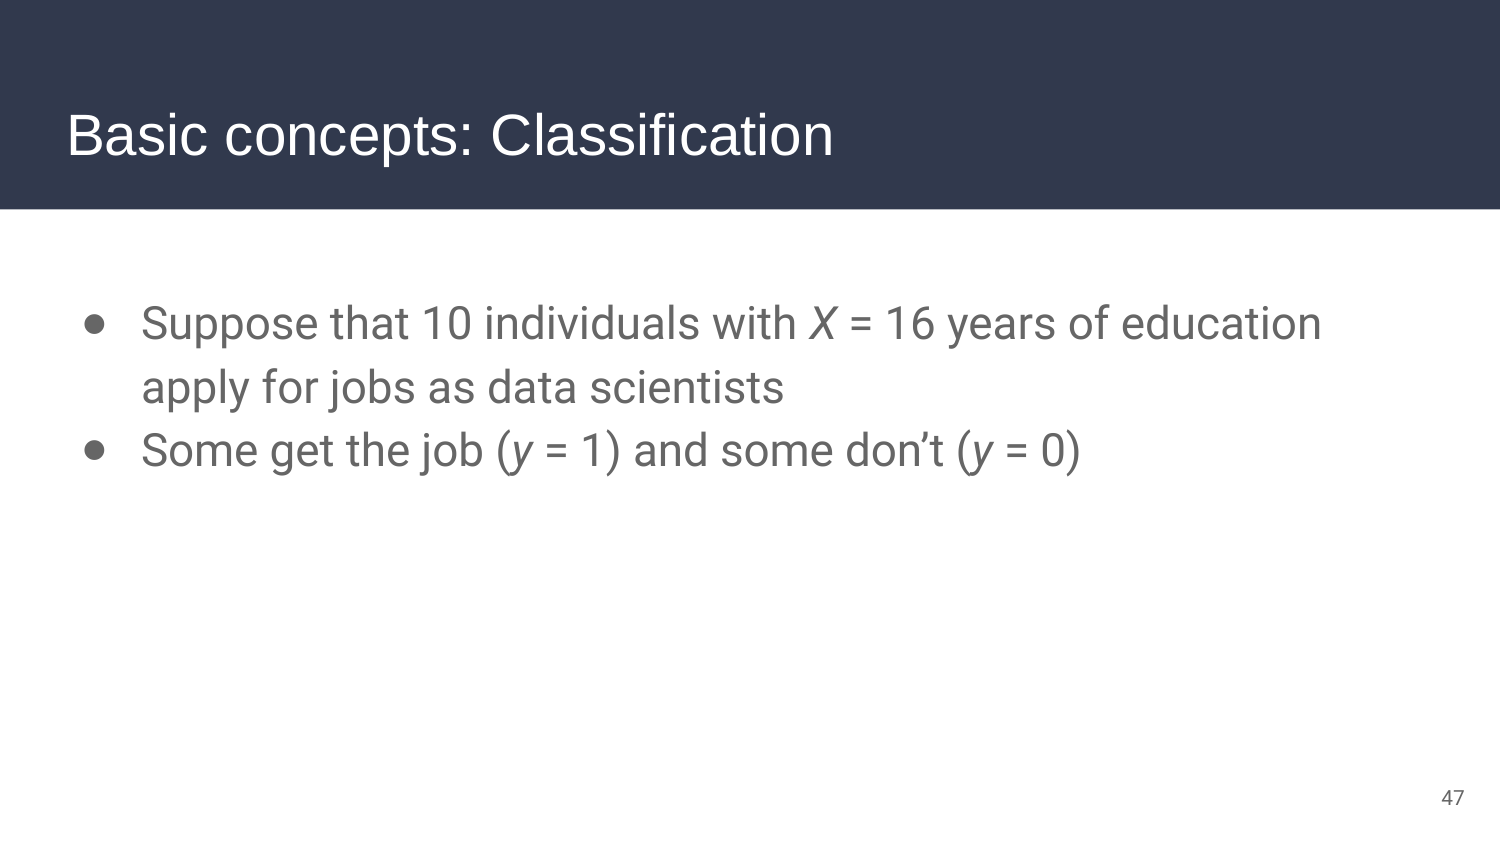

# Basic concepts: Classification
Suppose that 10 individuals with X = 16 years of education apply for jobs as data scientists
Some get the job (y = 1) and some don’t (y = 0)
47